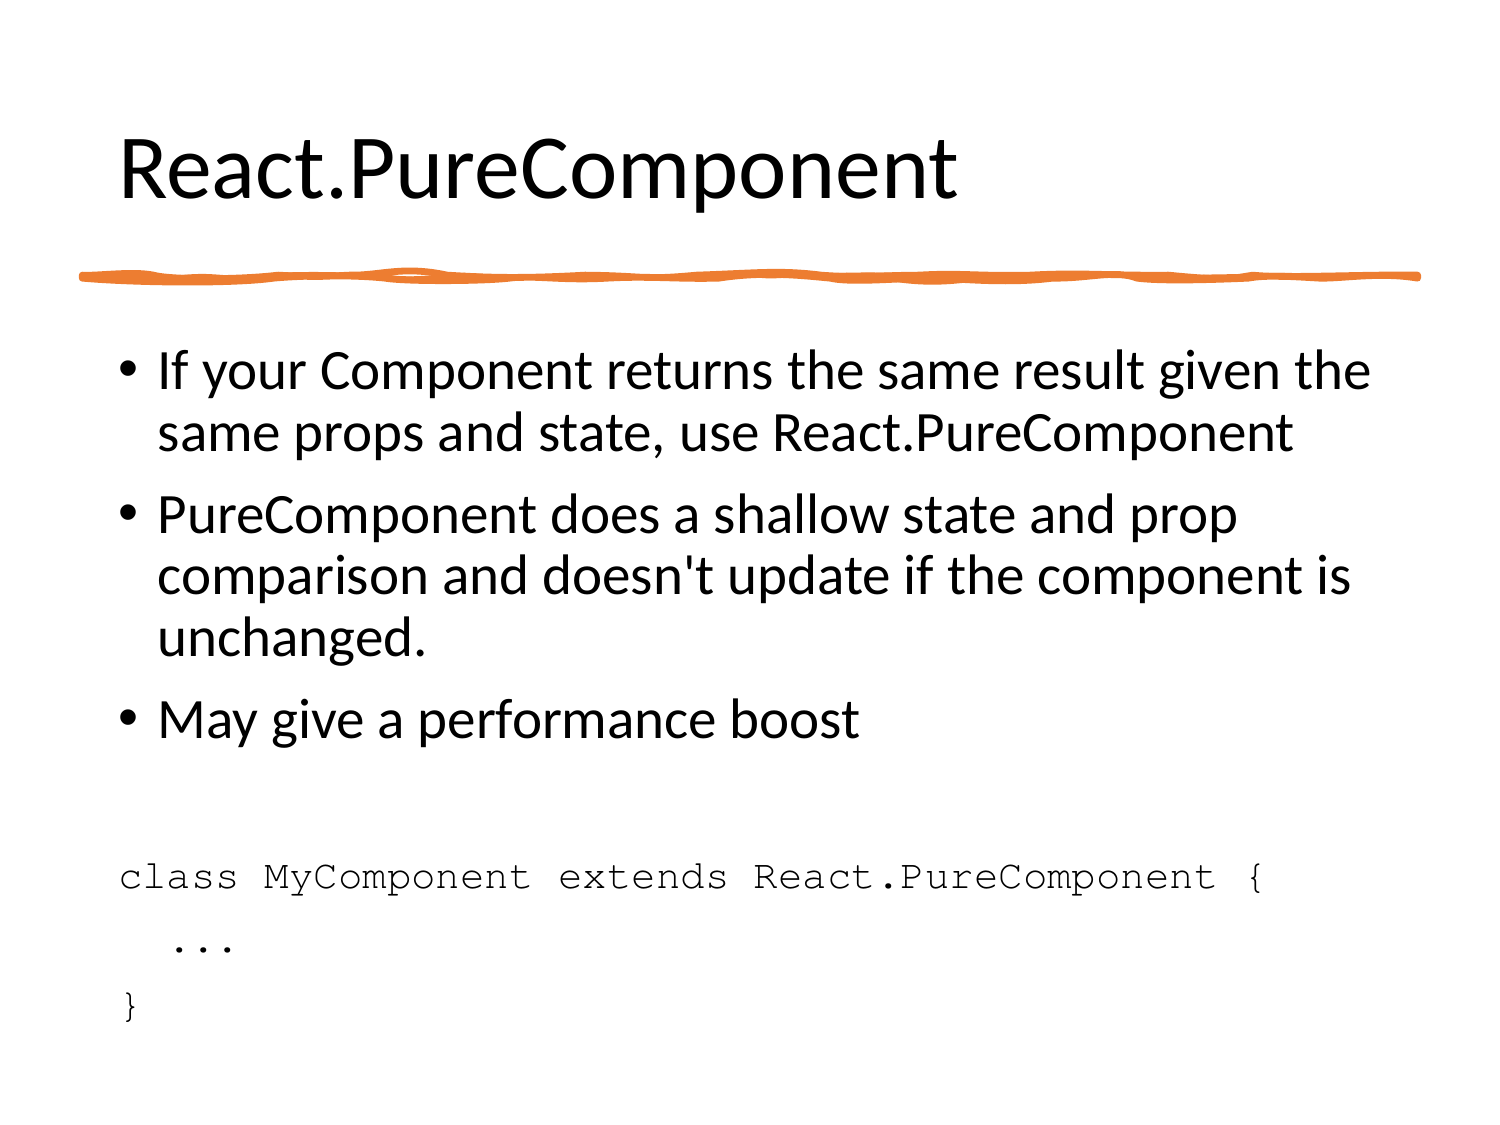

# React.PureComponent
If your Component returns the same result given the same props and state, use React.PureComponent
PureComponent does a shallow state and prop comparison and doesn't update if the component is unchanged.
May give a performance boost

class MyComponent extends React.PureComponent {
  ...
}